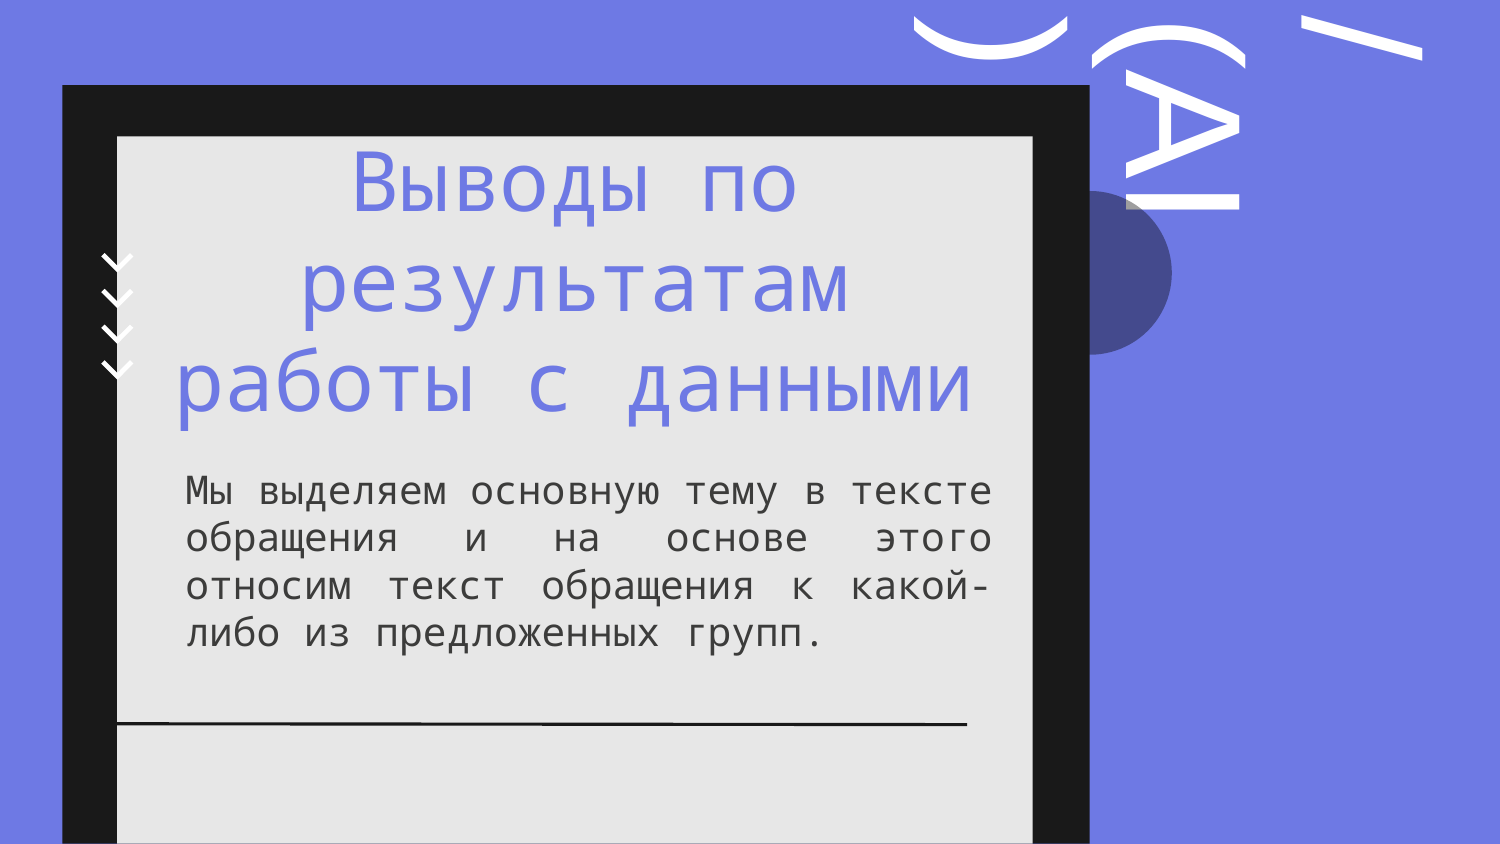

# Выводы по результатам работы с данными

Мы выделяем основную тему в тексте обращения и на основе этого относим текст обращения к какой-либо из предложенных групп.